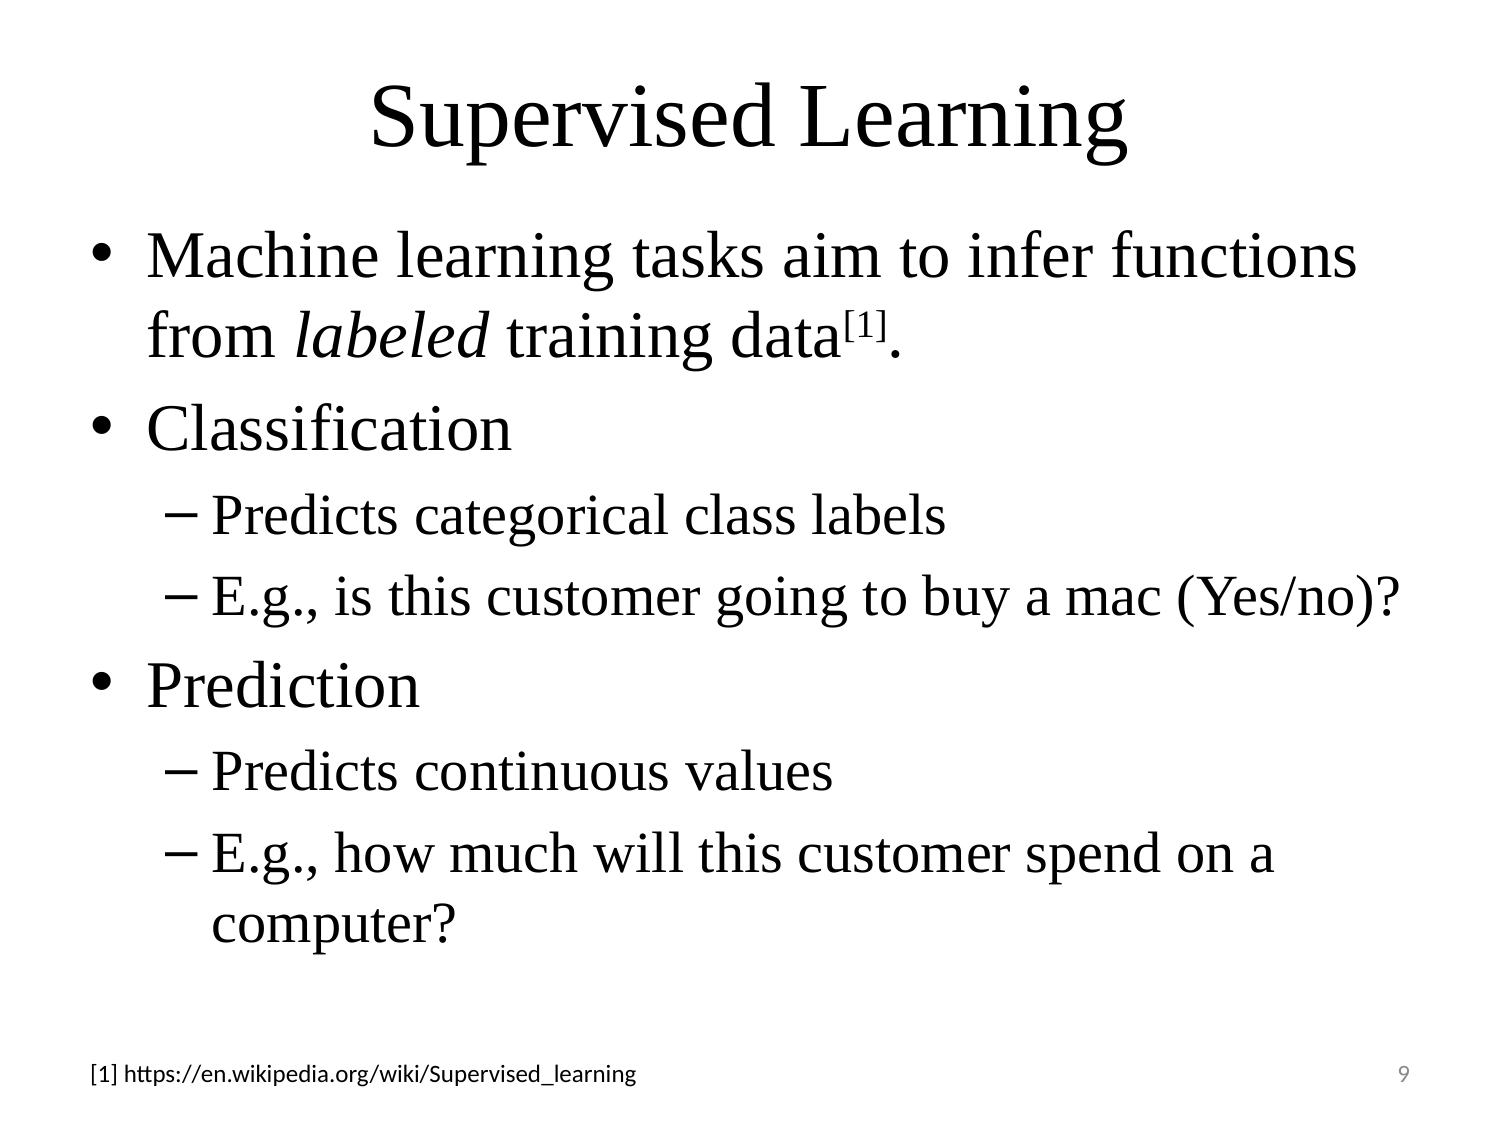

# Supervised Learning
Machine learning tasks aim to infer functions from labeled training data[1].
Classification
Predicts categorical class labels
E.g., is this customer going to buy a mac (Yes/no)?
Prediction
Predicts continuous values
E.g., how much will this customer spend on a computer?
[1] https://en.wikipedia.org/wiki/Supervised_learning
9